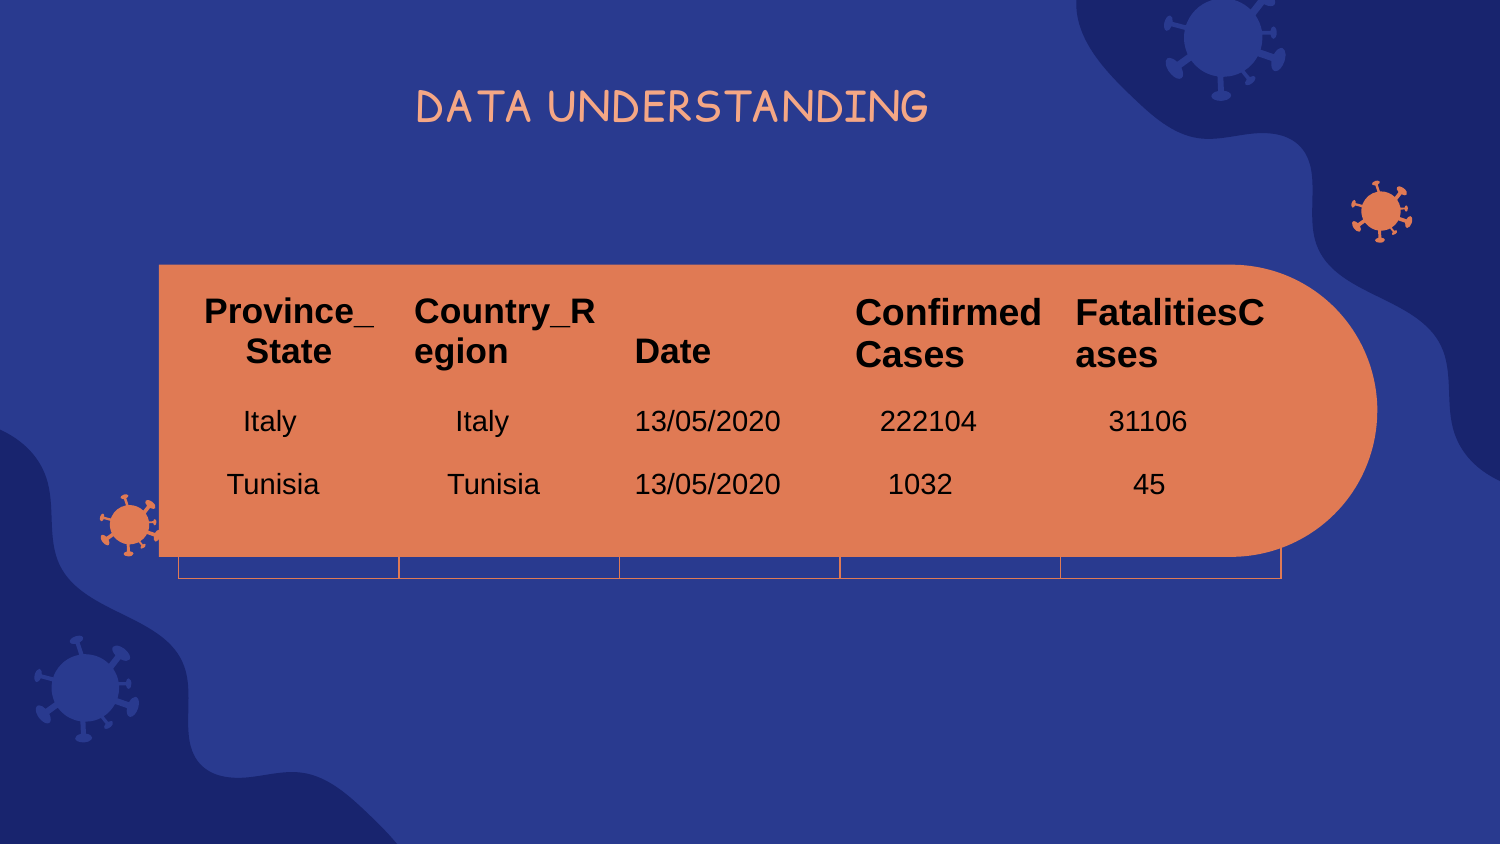

DATA UNDERSTANDING
| Province\_State | Country\_Region | Date | ConfirmedCases | FatalitiesCases |
| --- | --- | --- | --- | --- |
| Italy | Italy | 13/05/2020 | 222104 | 31106 |
| Tunisia | Tunisia | 13/05/2020 | 1032 | 45 |
|  |  |  |  |  |